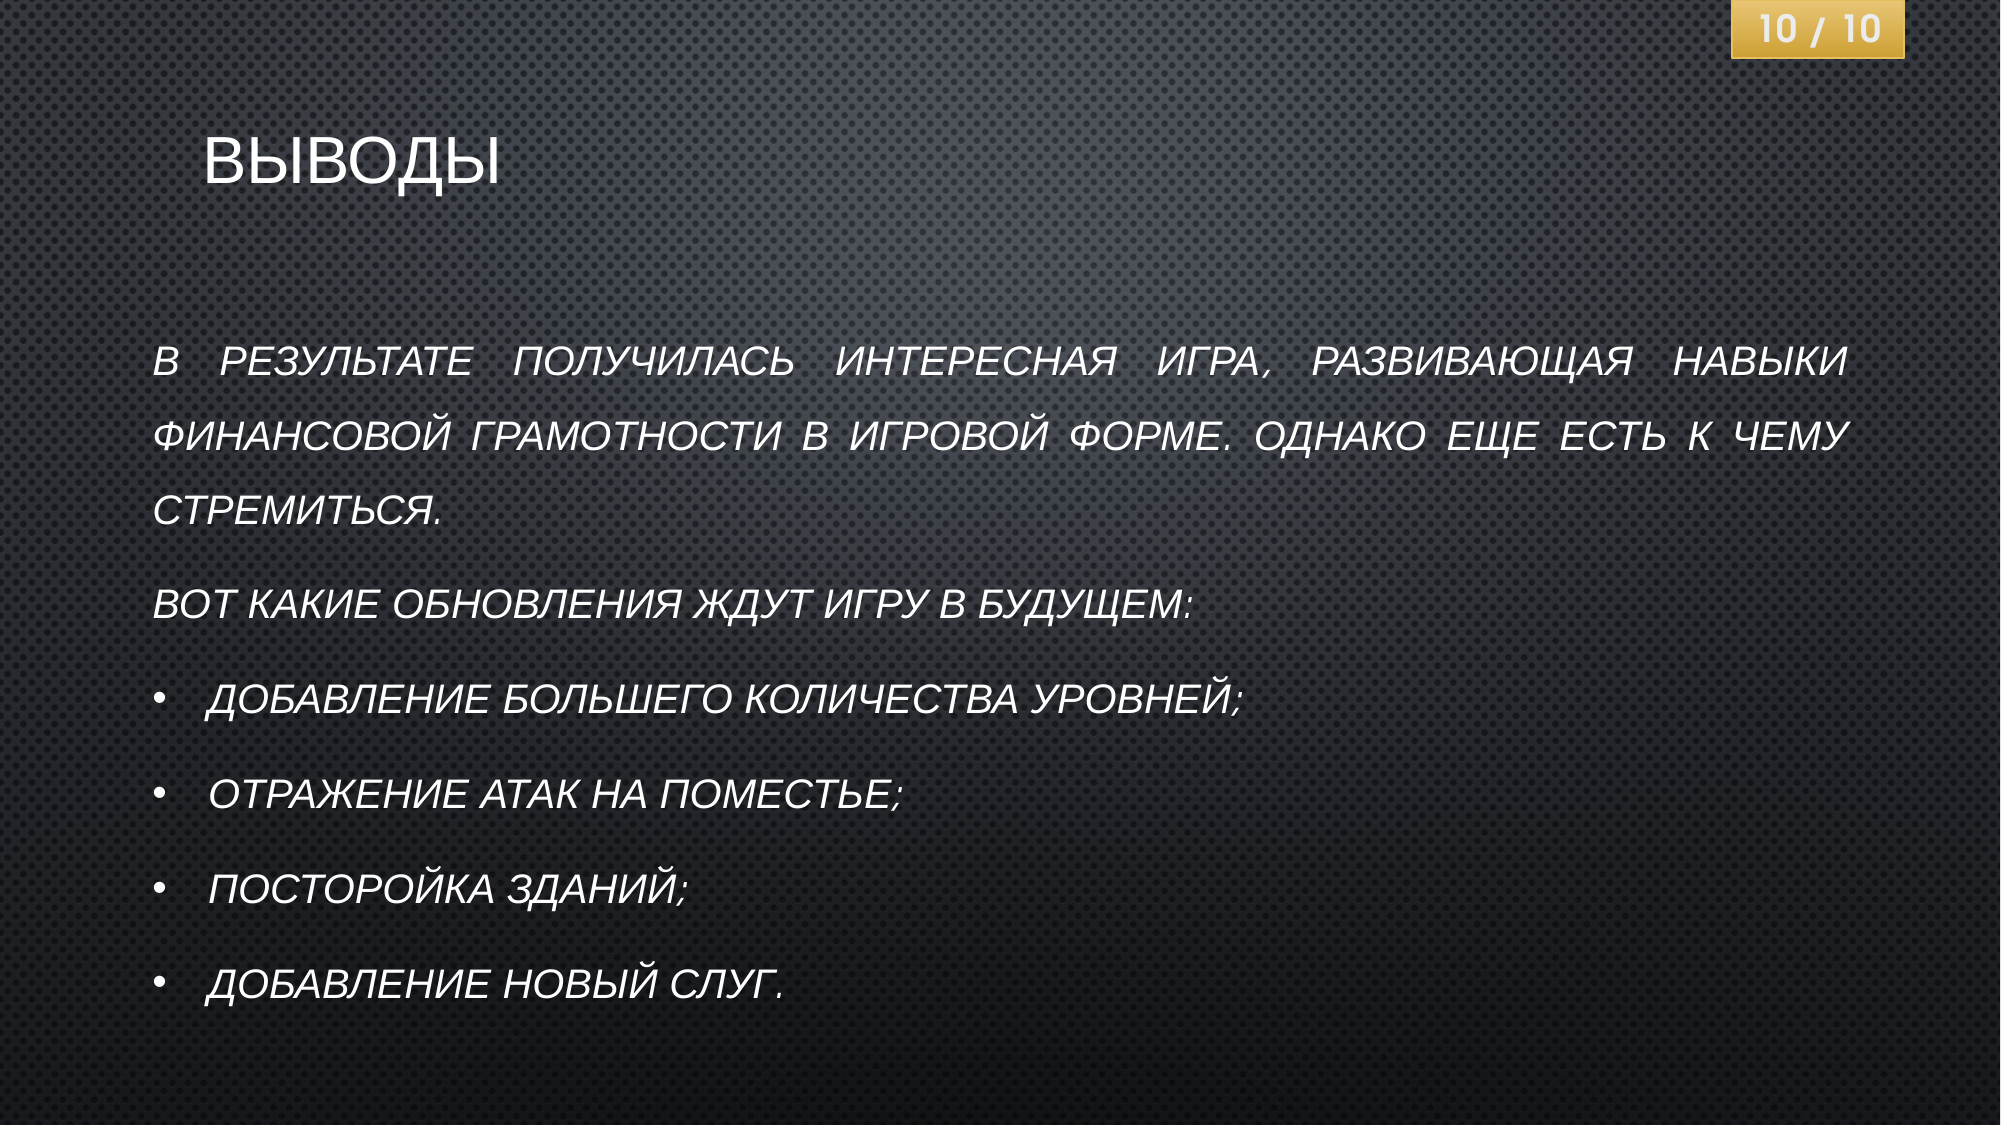

# Выводы
10 / 10
В результате получилась интересная игра, развивающая навыки финансовой грамотности в игровой форме. Однако еще есть к чему стремиться.
Вот какие обновления ждут игру в будущем:
Добавление большего количества уровней;
Отражение атак на поместье;
Посторойка зданий;
Добавление новый слуг.